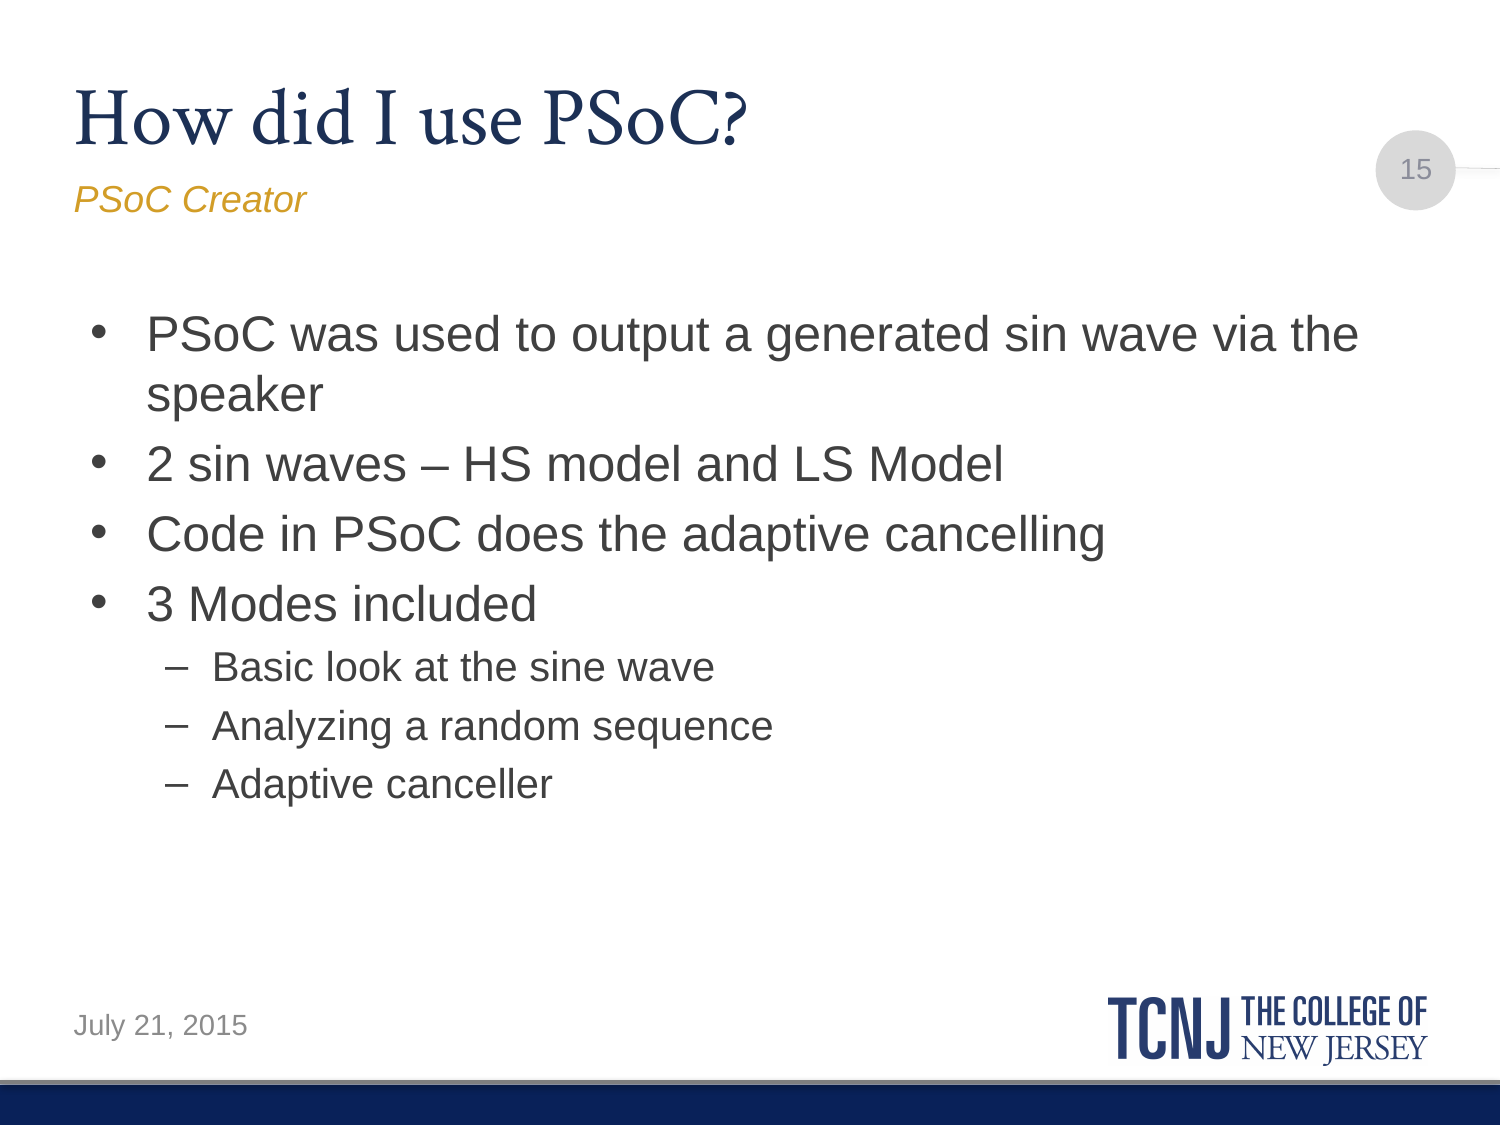

# How did I use PSoC?
15
PSoC Creator
PSoC was used to output a generated sin wave via the speaker
2 sin waves – HS model and LS Model
Code in PSoC does the adaptive cancelling
3 Modes included
Basic look at the sine wave
Analyzing a random sequence
Adaptive canceller

July 21, 2015